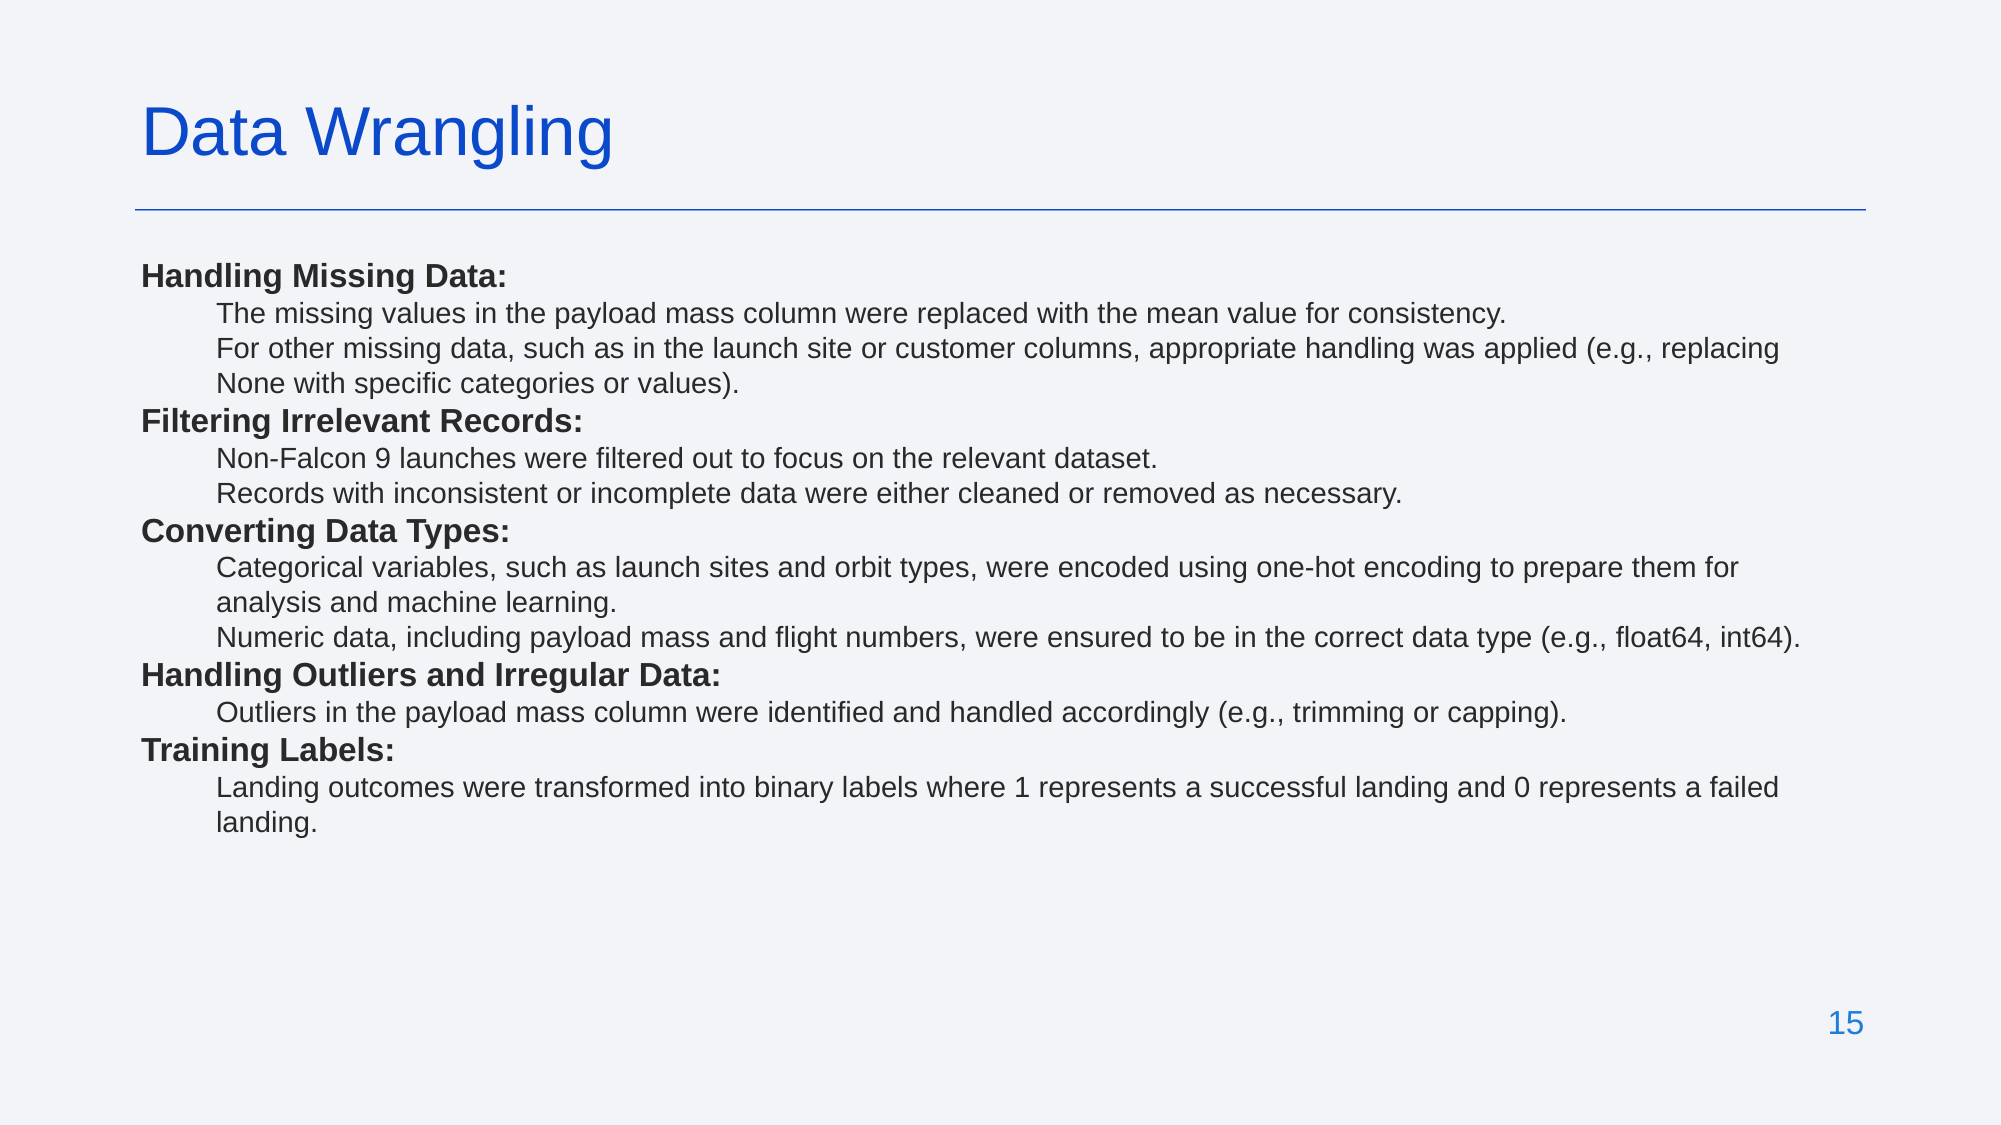

Data Wrangling
Handling Missing Data:
The missing values in the payload mass column were replaced with the mean value for consistency.
For other missing data, such as in the launch site or customer columns, appropriate handling was applied (e.g., replacing None with specific categories or values).
Filtering Irrelevant Records:
Non-Falcon 9 launches were filtered out to focus on the relevant dataset.
Records with inconsistent or incomplete data were either cleaned or removed as necessary.
Converting Data Types:
Categorical variables, such as launch sites and orbit types, were encoded using one-hot encoding to prepare them for analysis and machine learning.
Numeric data, including payload mass and flight numbers, were ensured to be in the correct data type (e.g., float64, int64).
Handling Outliers and Irregular Data:
Outliers in the payload mass column were identified and handled accordingly (e.g., trimming or capping).
Training Labels:
Landing outcomes were transformed into binary labels where 1 represents a successful landing and 0 represents a failed landing.

15